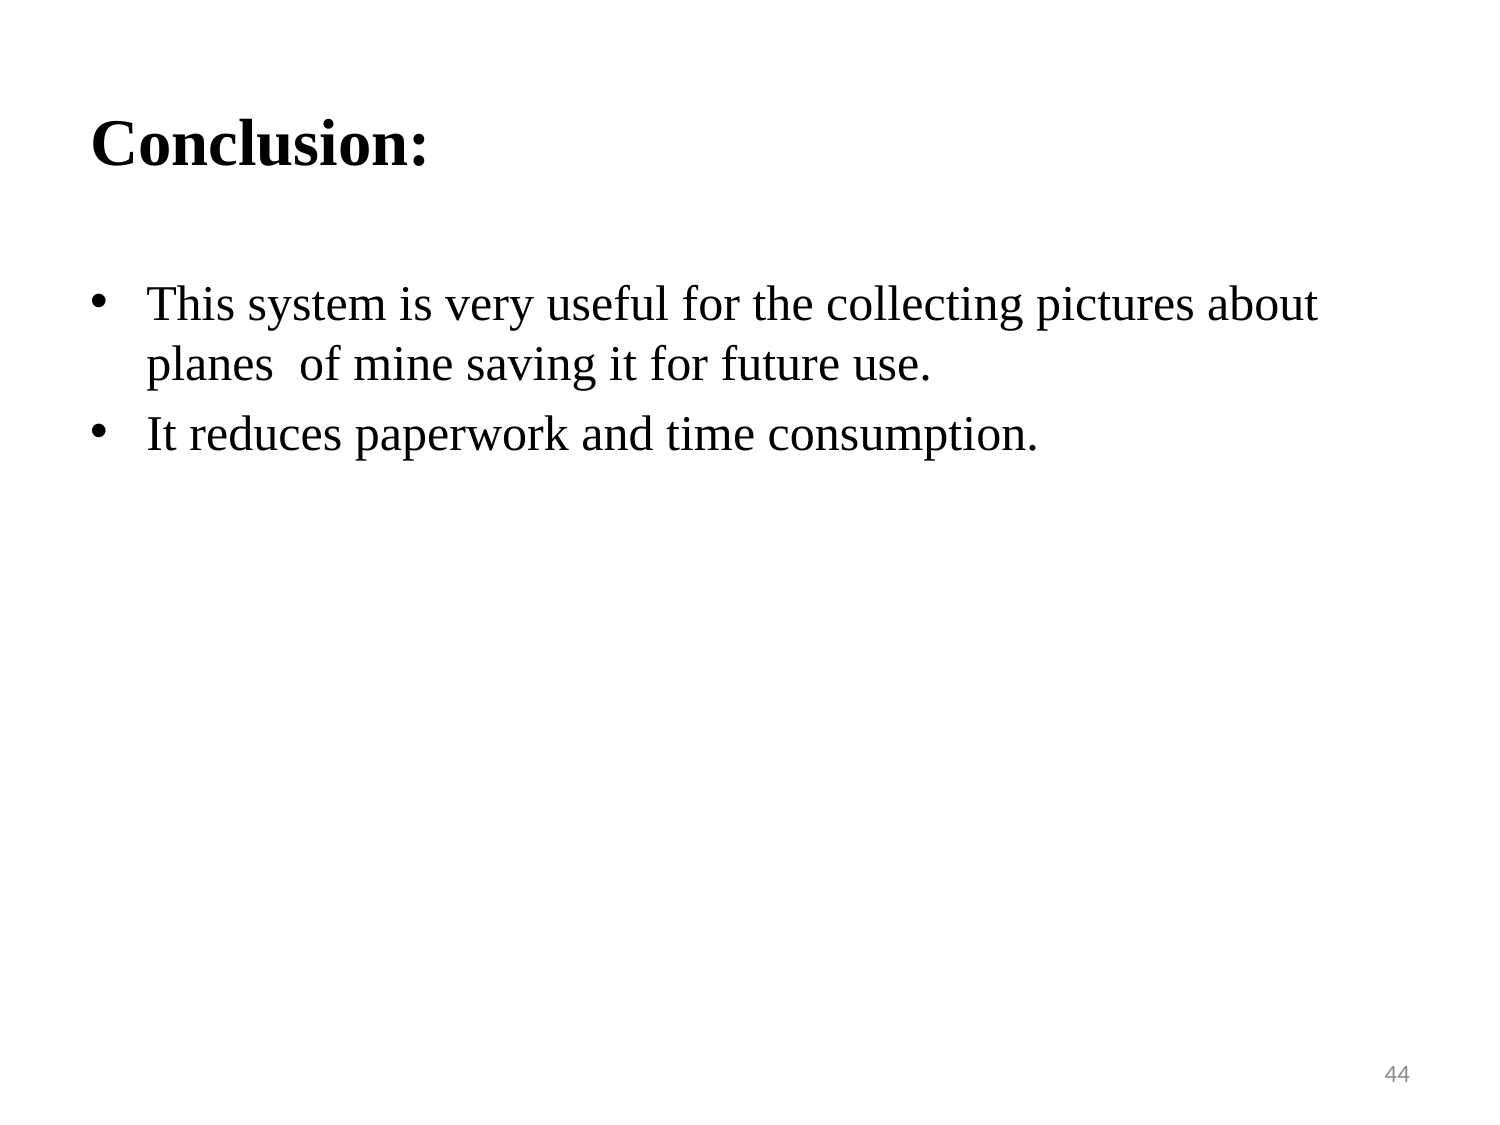

# Conclusion:
This system is very useful for the collecting pictures about planes  of mine saving it for future use.
It reduces paperwork and time consumption.
44